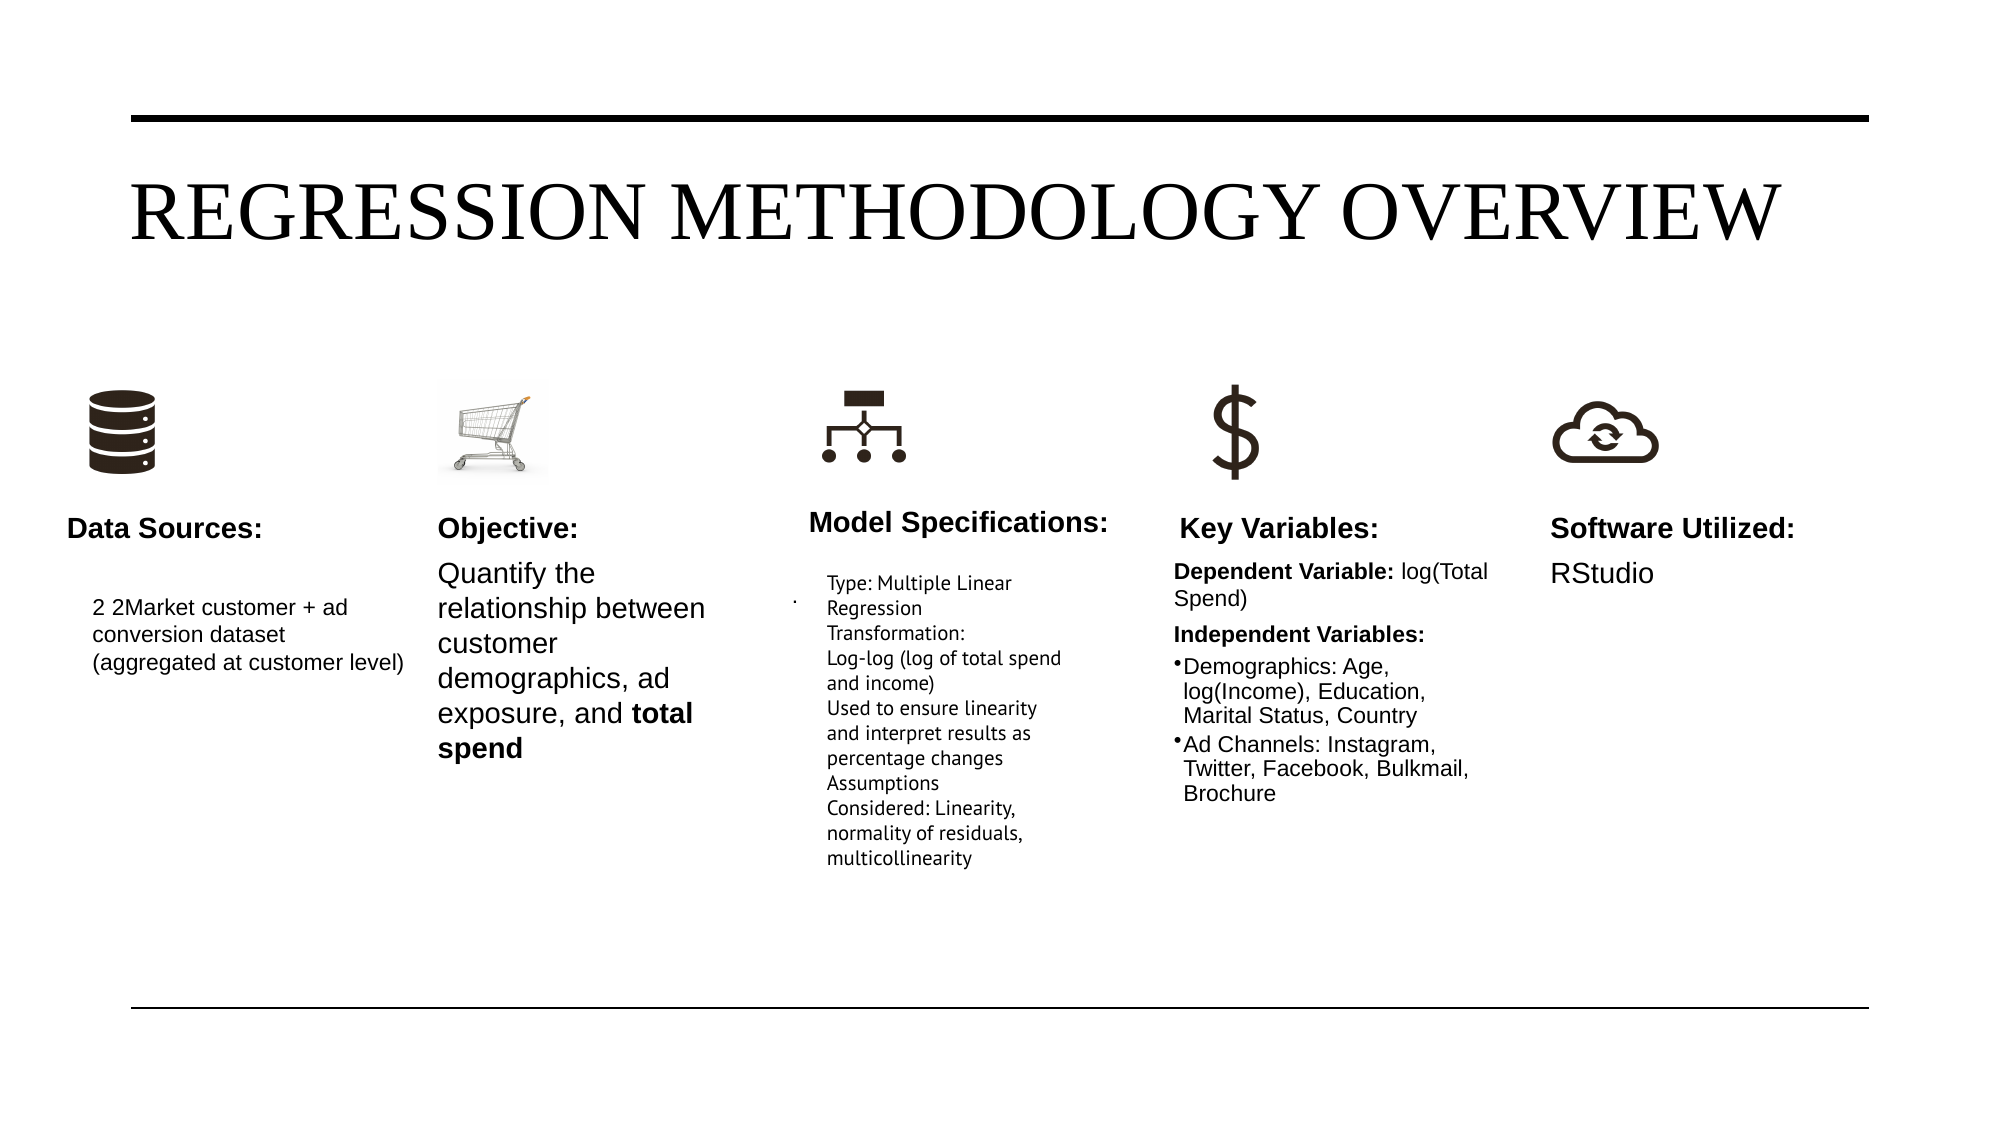

# Regression METhODOLOGY overview
Data Sources:
2 2Market customer + ad conversion dataset (aggregated at customer level)

Objective:
Quantify the relationship between customer demographics, ad exposure, and total spend
Model Specifications:
.
Key Variables:
Dependent Variable: log(Total Spend)
Independent Variables:
Demographics: Age, log(Income), Education, Marital Status, Country
Ad Channels: Instagram, Twitter, Facebook, Bulkmail, Brochure

Software Utilized:
RStudio
Type: Multiple Linear Regression
Transformation:
Log-log (log of total spend and income)
Used to ensure linearity and interpret results as percentage changes
Assumptions Considered: Linearity, normality of residuals, multicollinearity